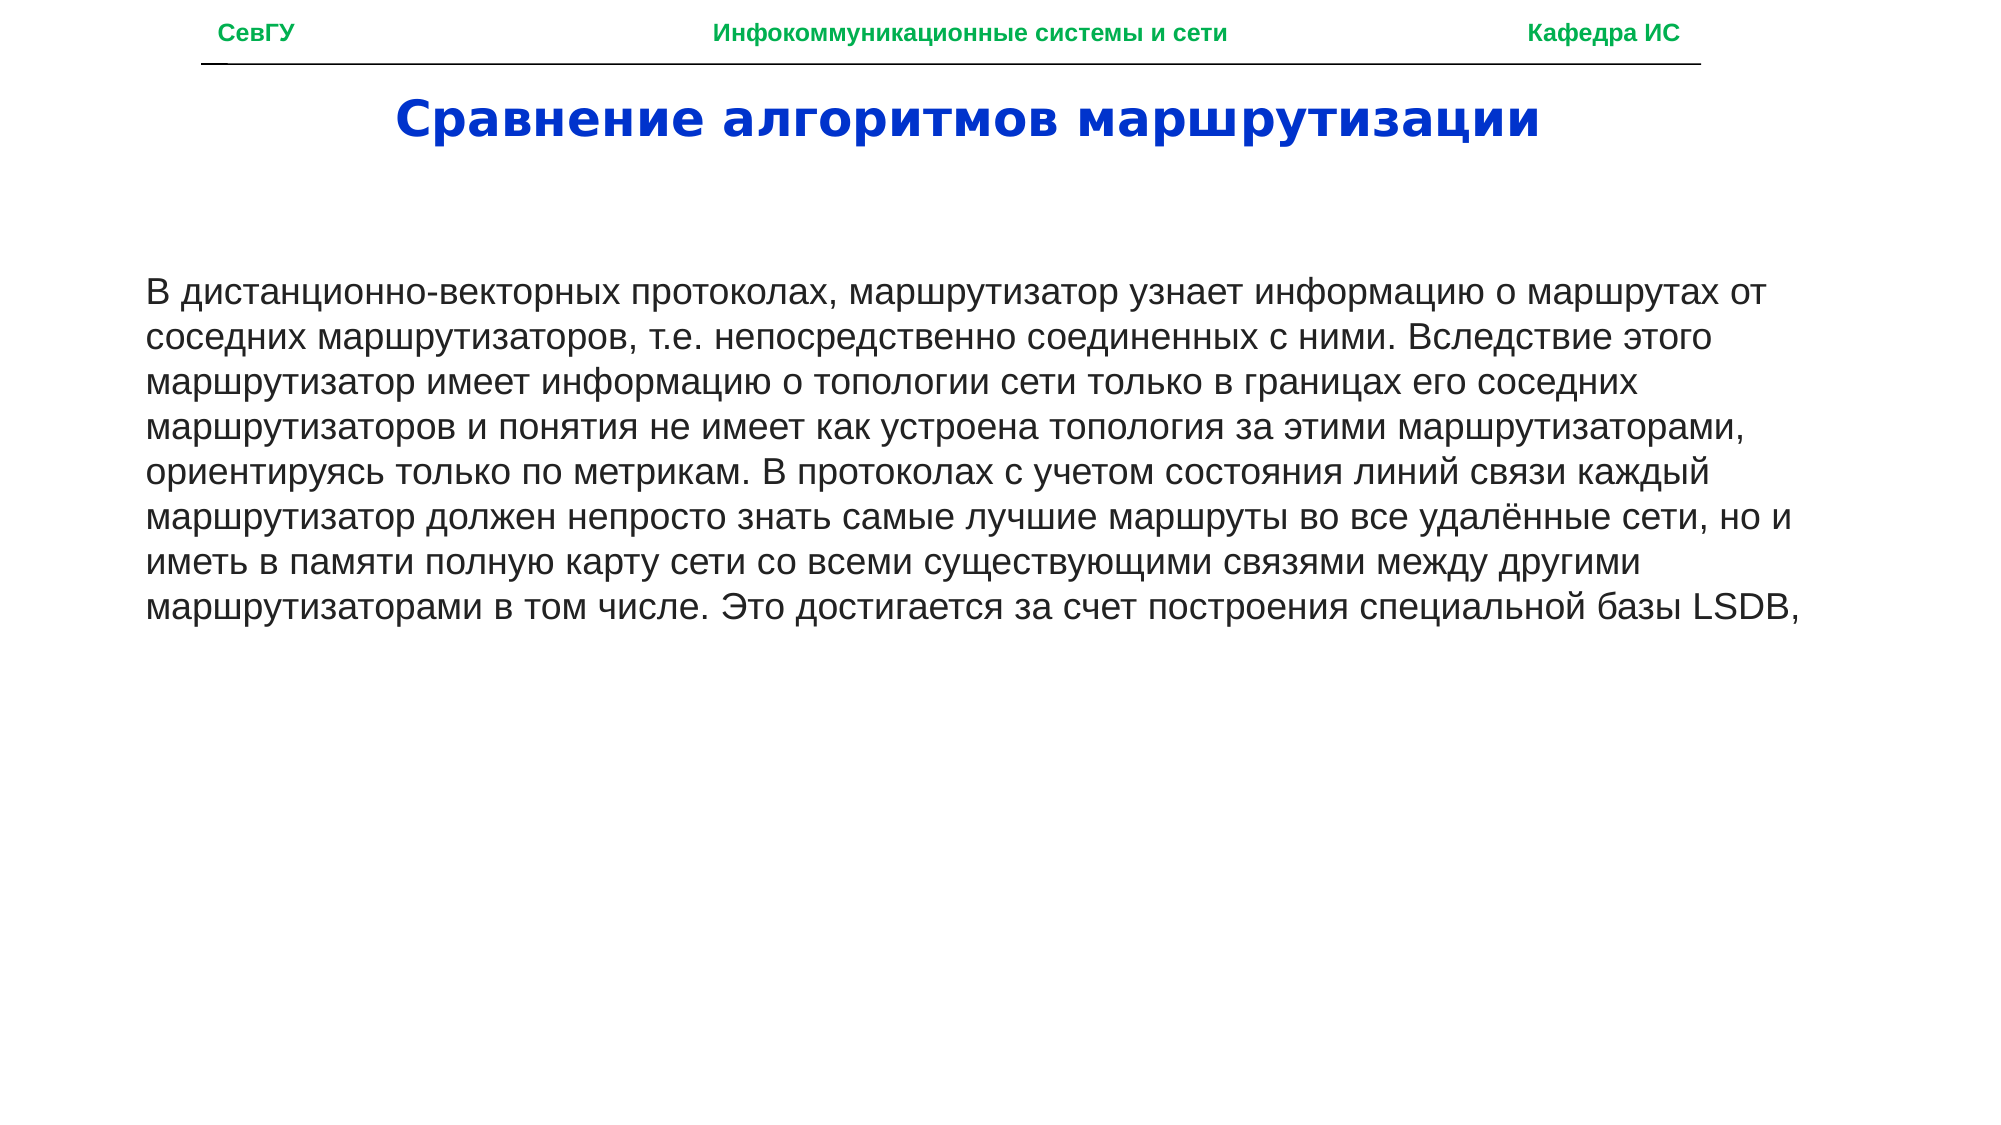

СевГУ                                                            Инфокоммуникационные системы и сети                                           Кафедра ИС

Сравнение алгоритмов маршрутизации
В дистанционно-векторных протоколах, маршрутизатор узнает информацию о маршрутах от соседних маршрутизаторов, т.е. непосредственно соединенных с ними. Вследствие этого маршрутизатор имеет информацию о топологии сети только в границах его соседних маршрутизаторов и понятия не имеет как устроена топология за этими маршрутизаторами, ориентируясь только по метрикам. В протоколах с учетом состояния линий связи каждый маршрутизатор должен непросто знать самые лучшие маршруты во все удалённые сети, но и иметь в памяти полную карту сети со всеми существующими связями между другими маршрутизаторами в том числе. Это достигается за счет построения специальной базы LSDB,